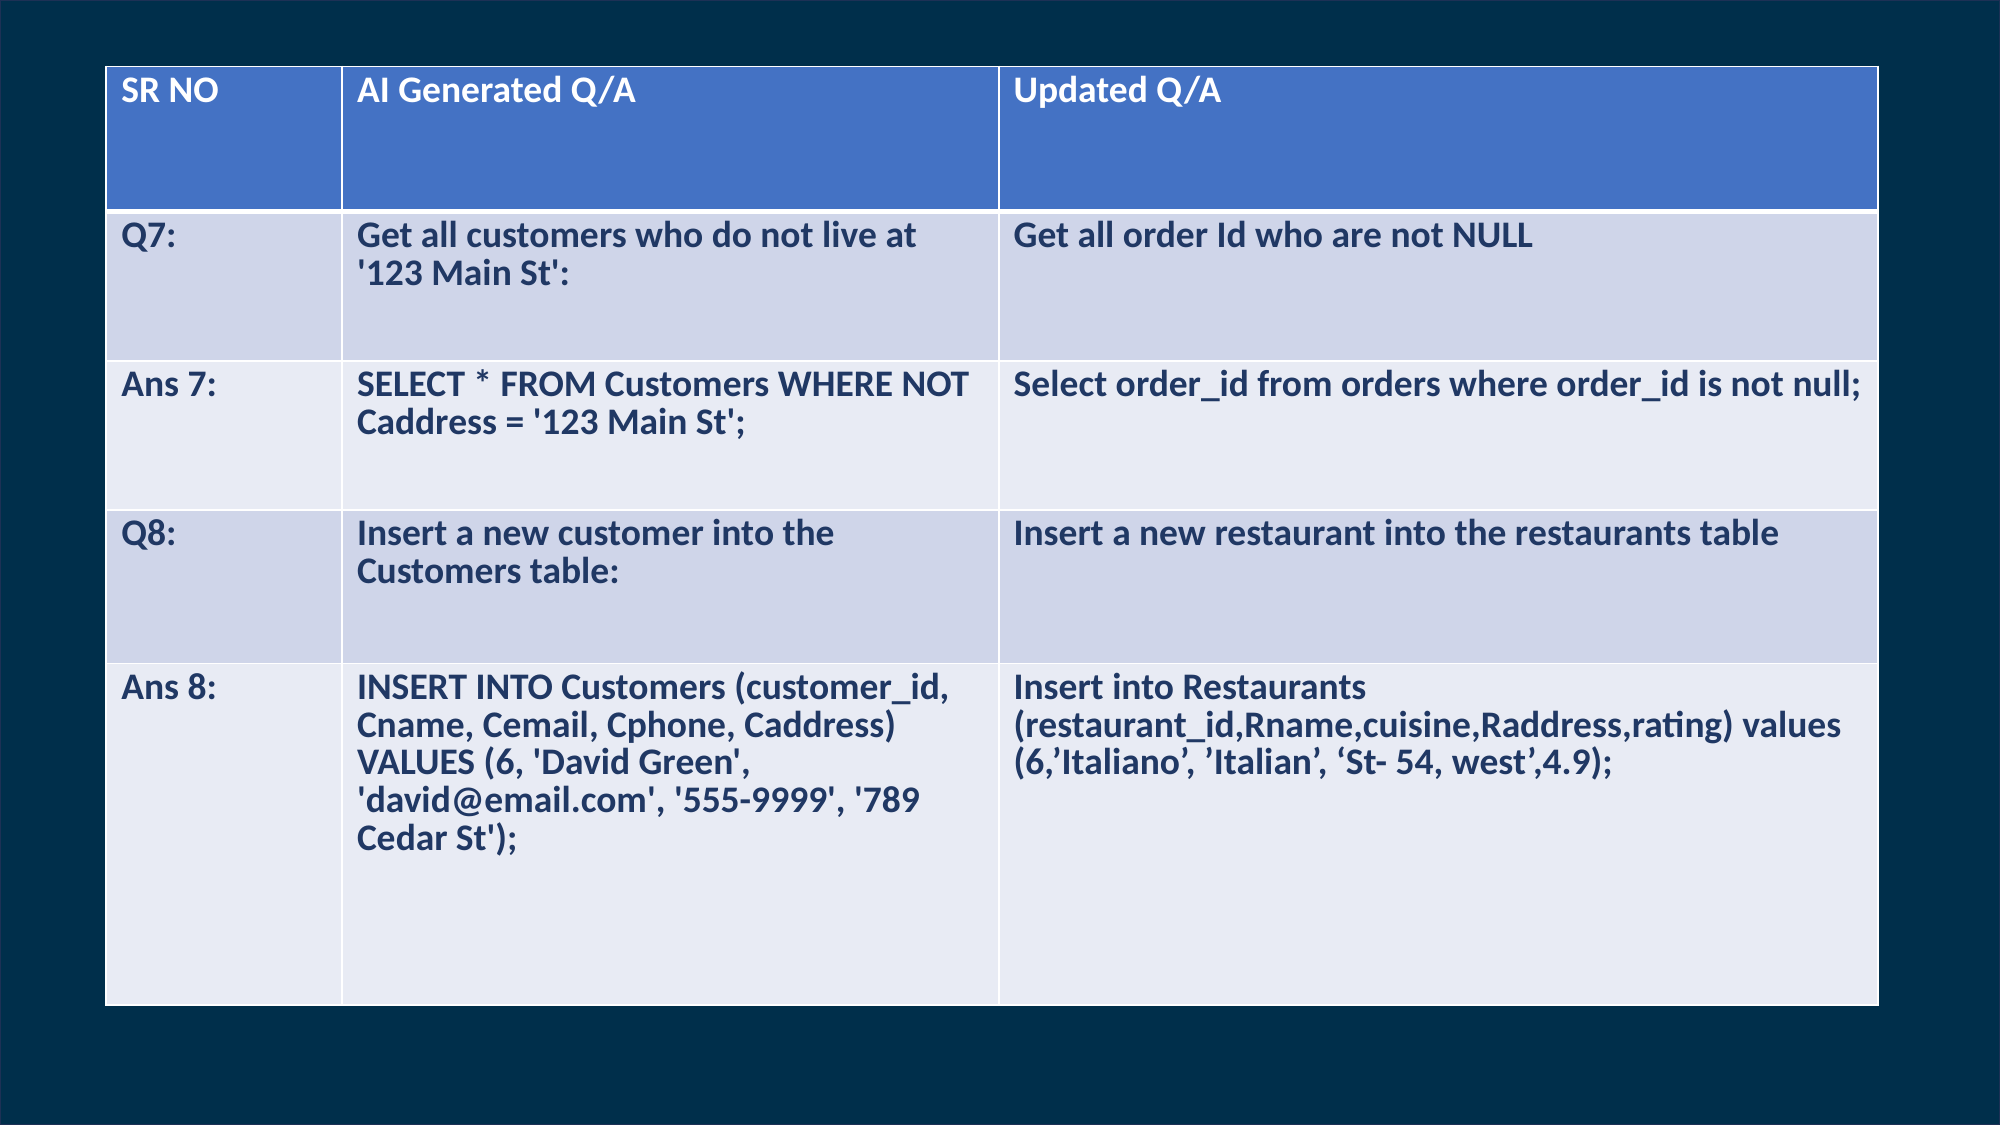

| SR NO | AI Generated Q/A | Updated Q/A |
| --- | --- | --- |
| Q7: | Get all customers who do not live at '123 Main St': | Get all order Id who are not NULL |
| Ans 7: | SELECT \* FROM Customers WHERE NOT Caddress = '123 Main St'; | Select order\_id from orders where order\_id is not null; |
| Q8: | Insert a new customer into the Customers table: | Insert a new restaurant into the restaurants table |
| Ans 8: | INSERT INTO Customers (customer\_id, Cname, Cemail, Cphone, Caddress) VALUES (6, 'David Green', 'david@email.com', '555-9999', '789 Cedar St'); | Insert into Restaurants (restaurant\_id,Rname,cuisine,Raddress,rating) values (6,’Italiano’, ’Italian’, ‘St- 54, west’,4.9); |